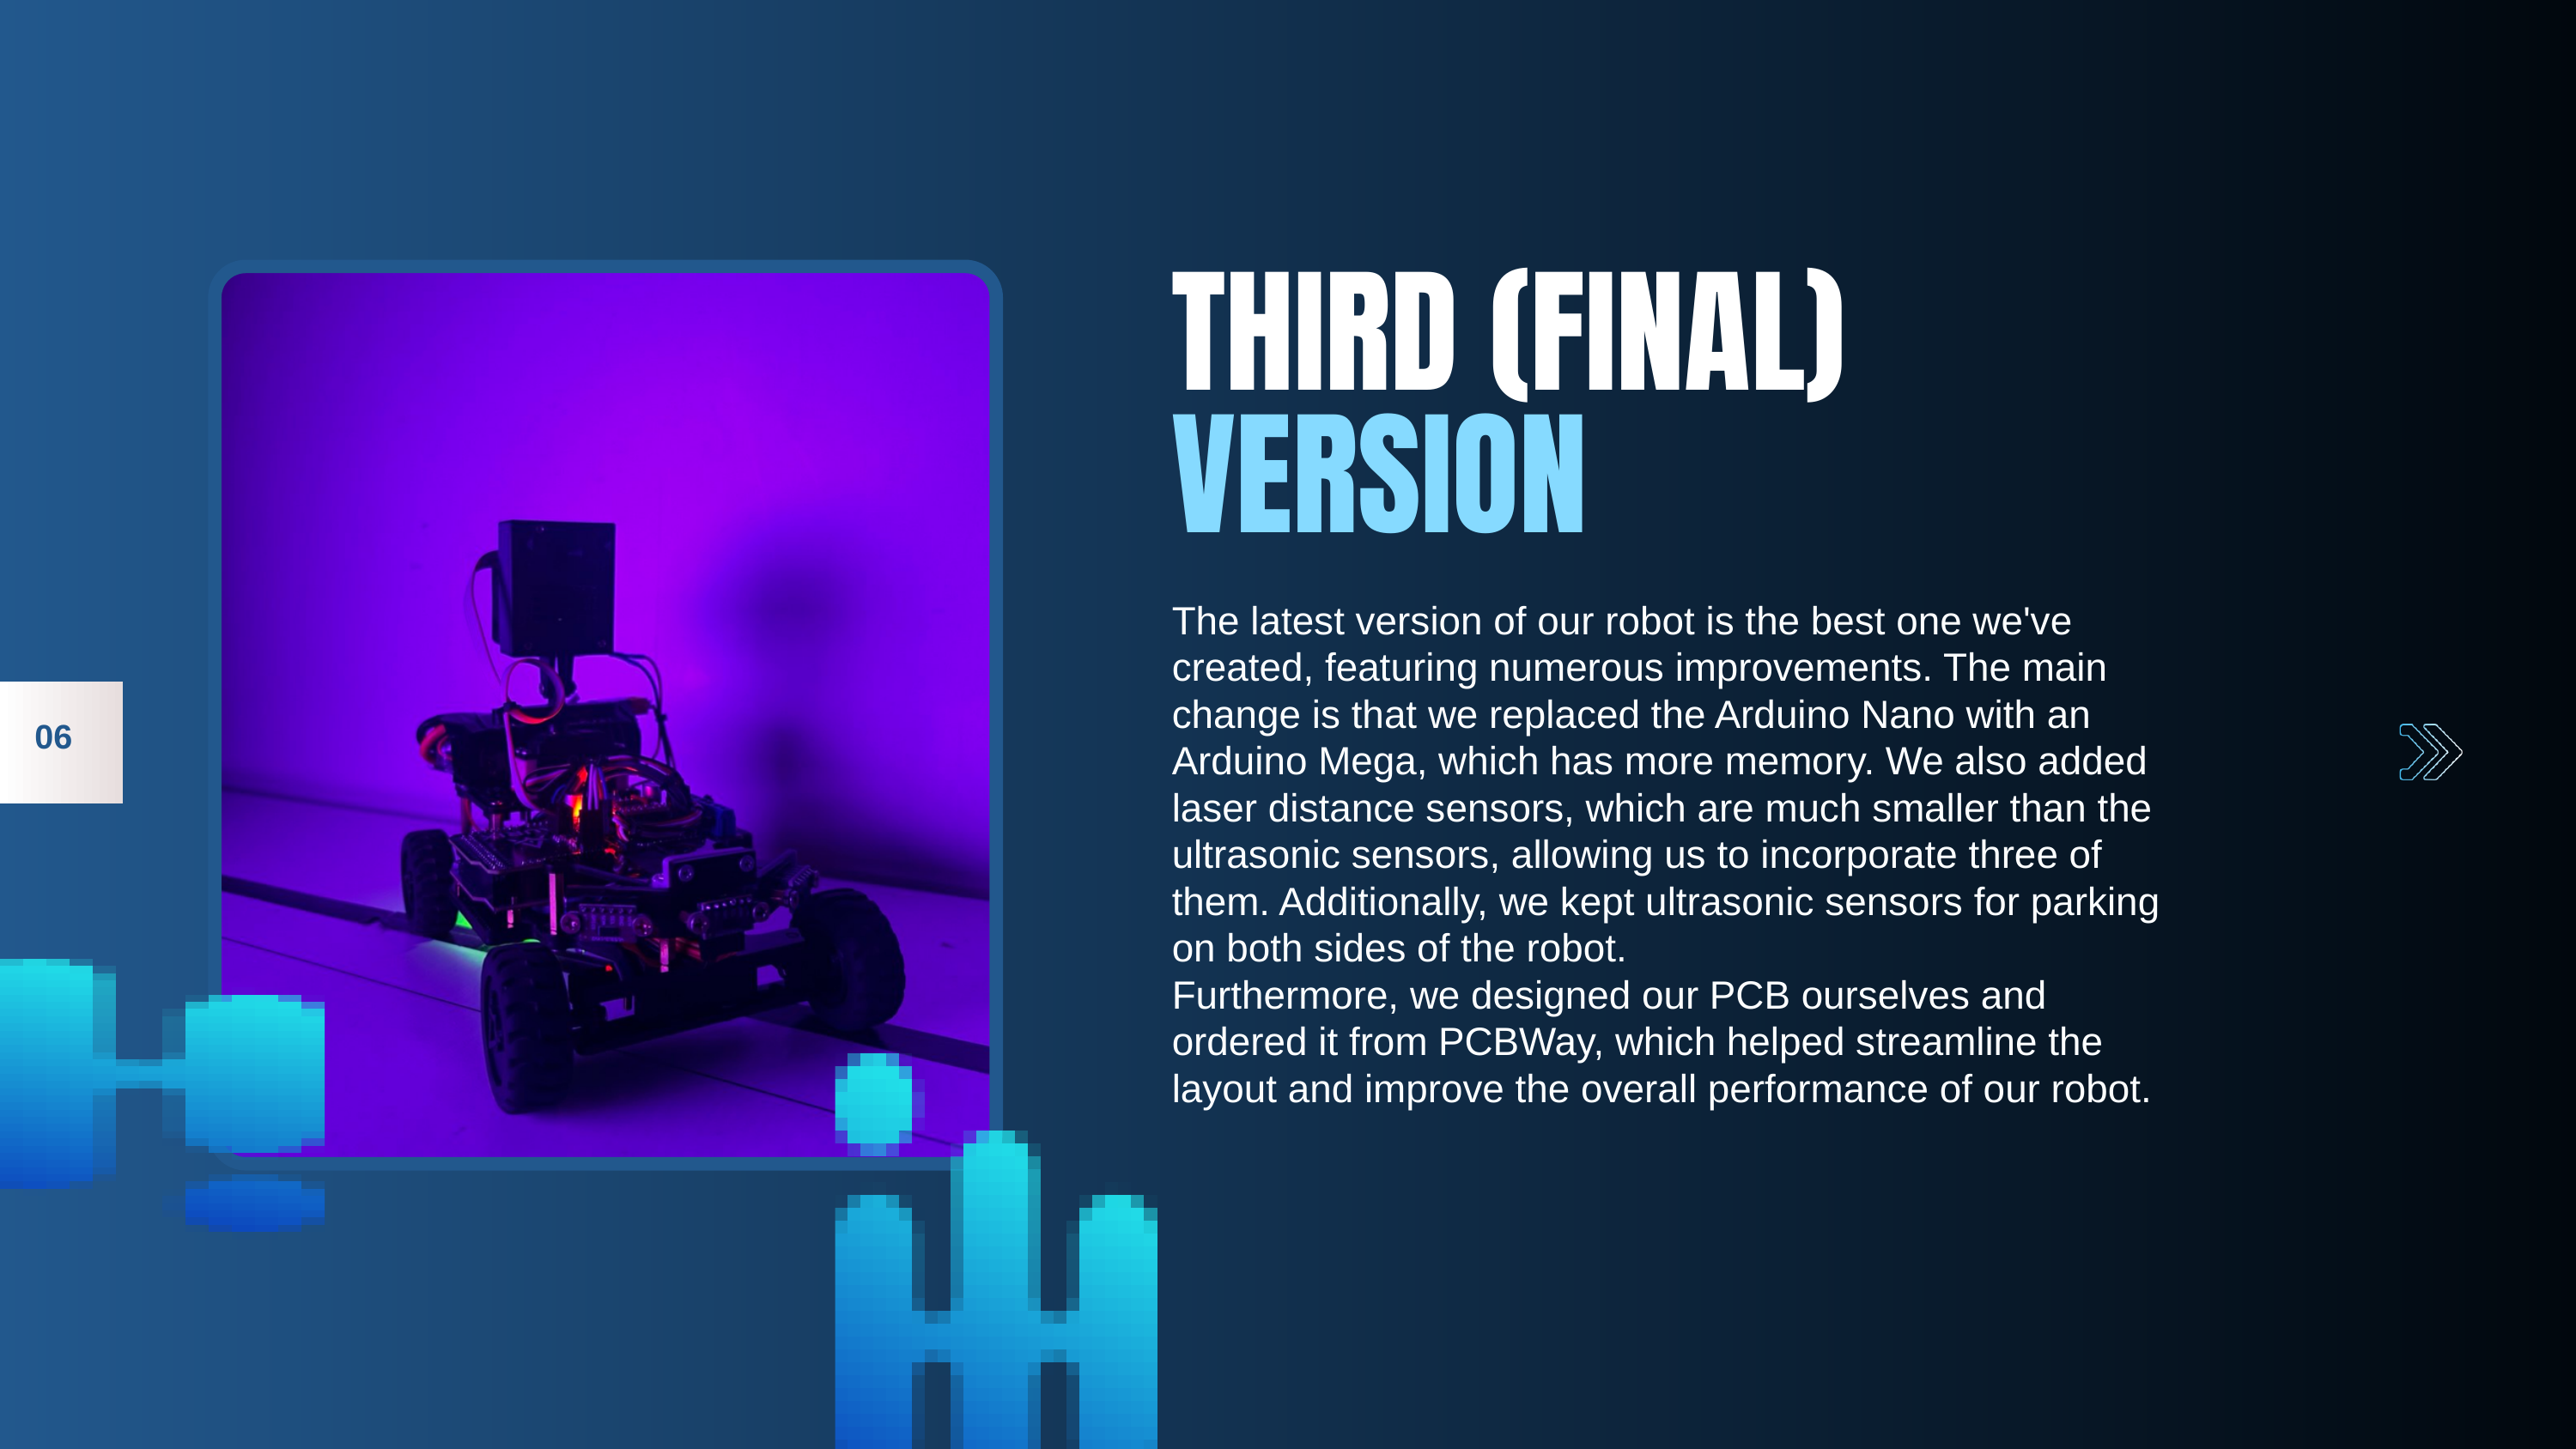

THIRD (FINAL)
VERSION
The latest version of our robot is the best one we've created, featuring numerous improvements. The main change is that we replaced the Arduino Nano with an Arduino Mega, which has more memory. We also added laser distance sensors, which are much smaller than the ultrasonic sensors, allowing us to incorporate three of them. Additionally, we kept ultrasonic sensors for parking on both sides of the robot.
Furthermore, we designed our PCB ourselves and ordered it from PCBWay, which helped streamline the layout and improve the overall performance of our robot.

06